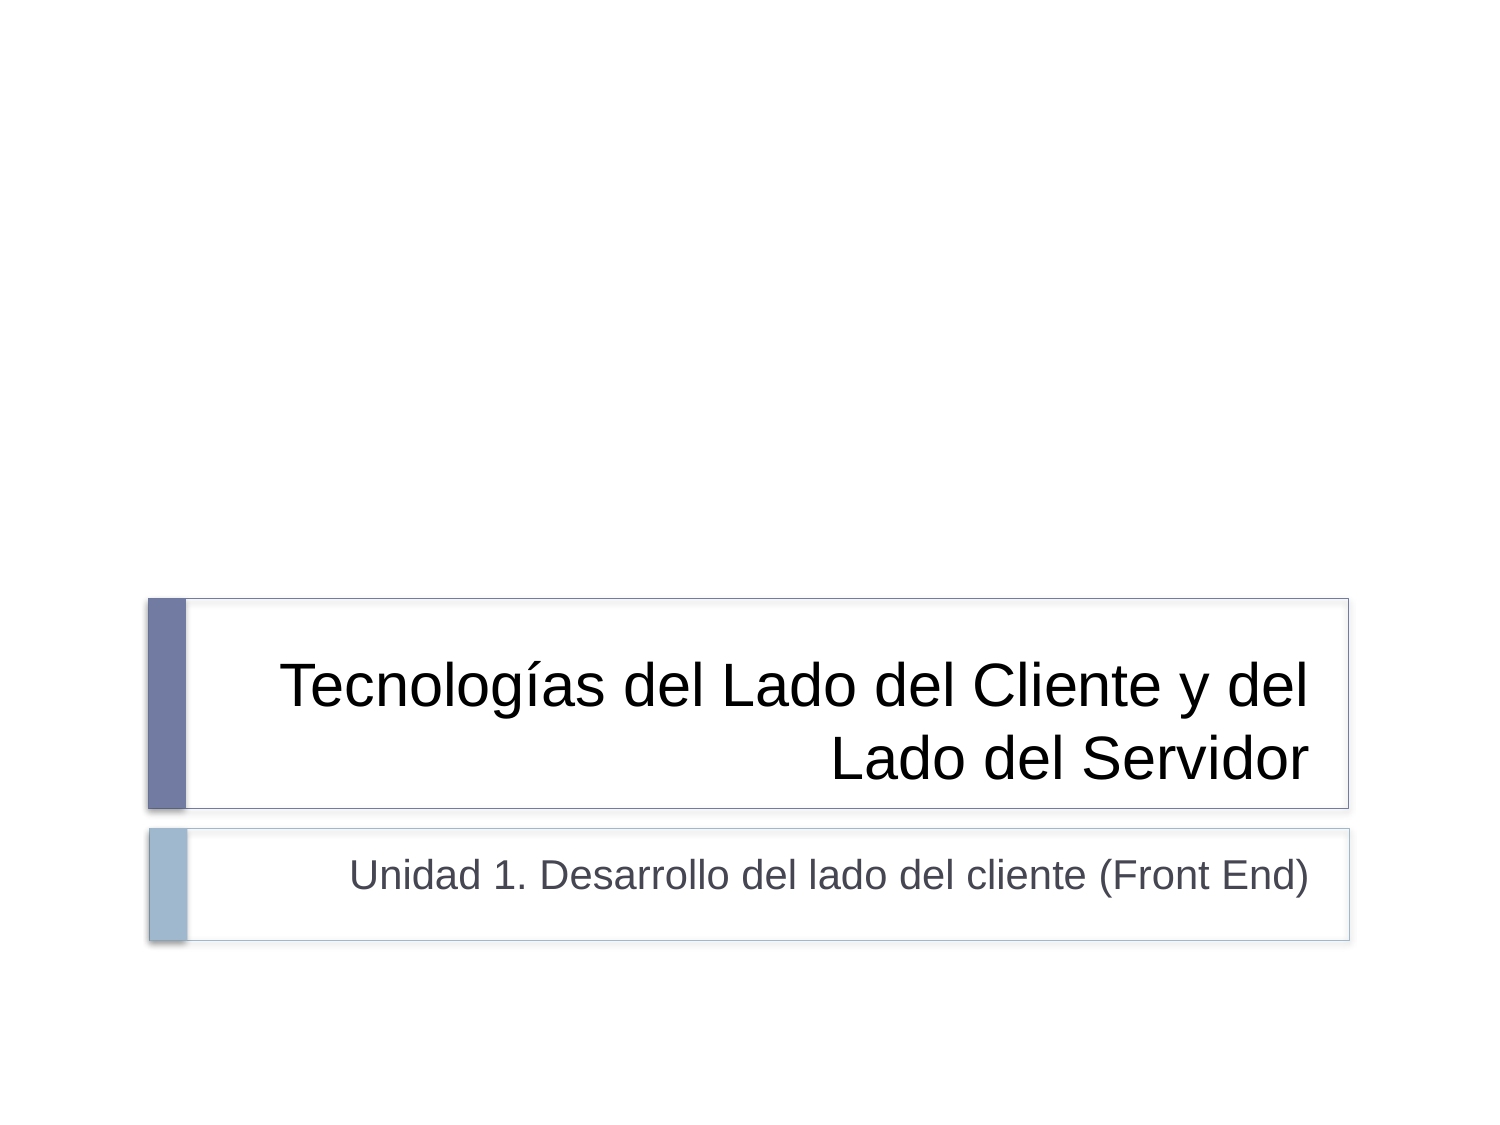

# Tecnologías del Lado del Cliente y del Lado del Servidor
Unidad 1. Desarrollo del lado del cliente (Front End)